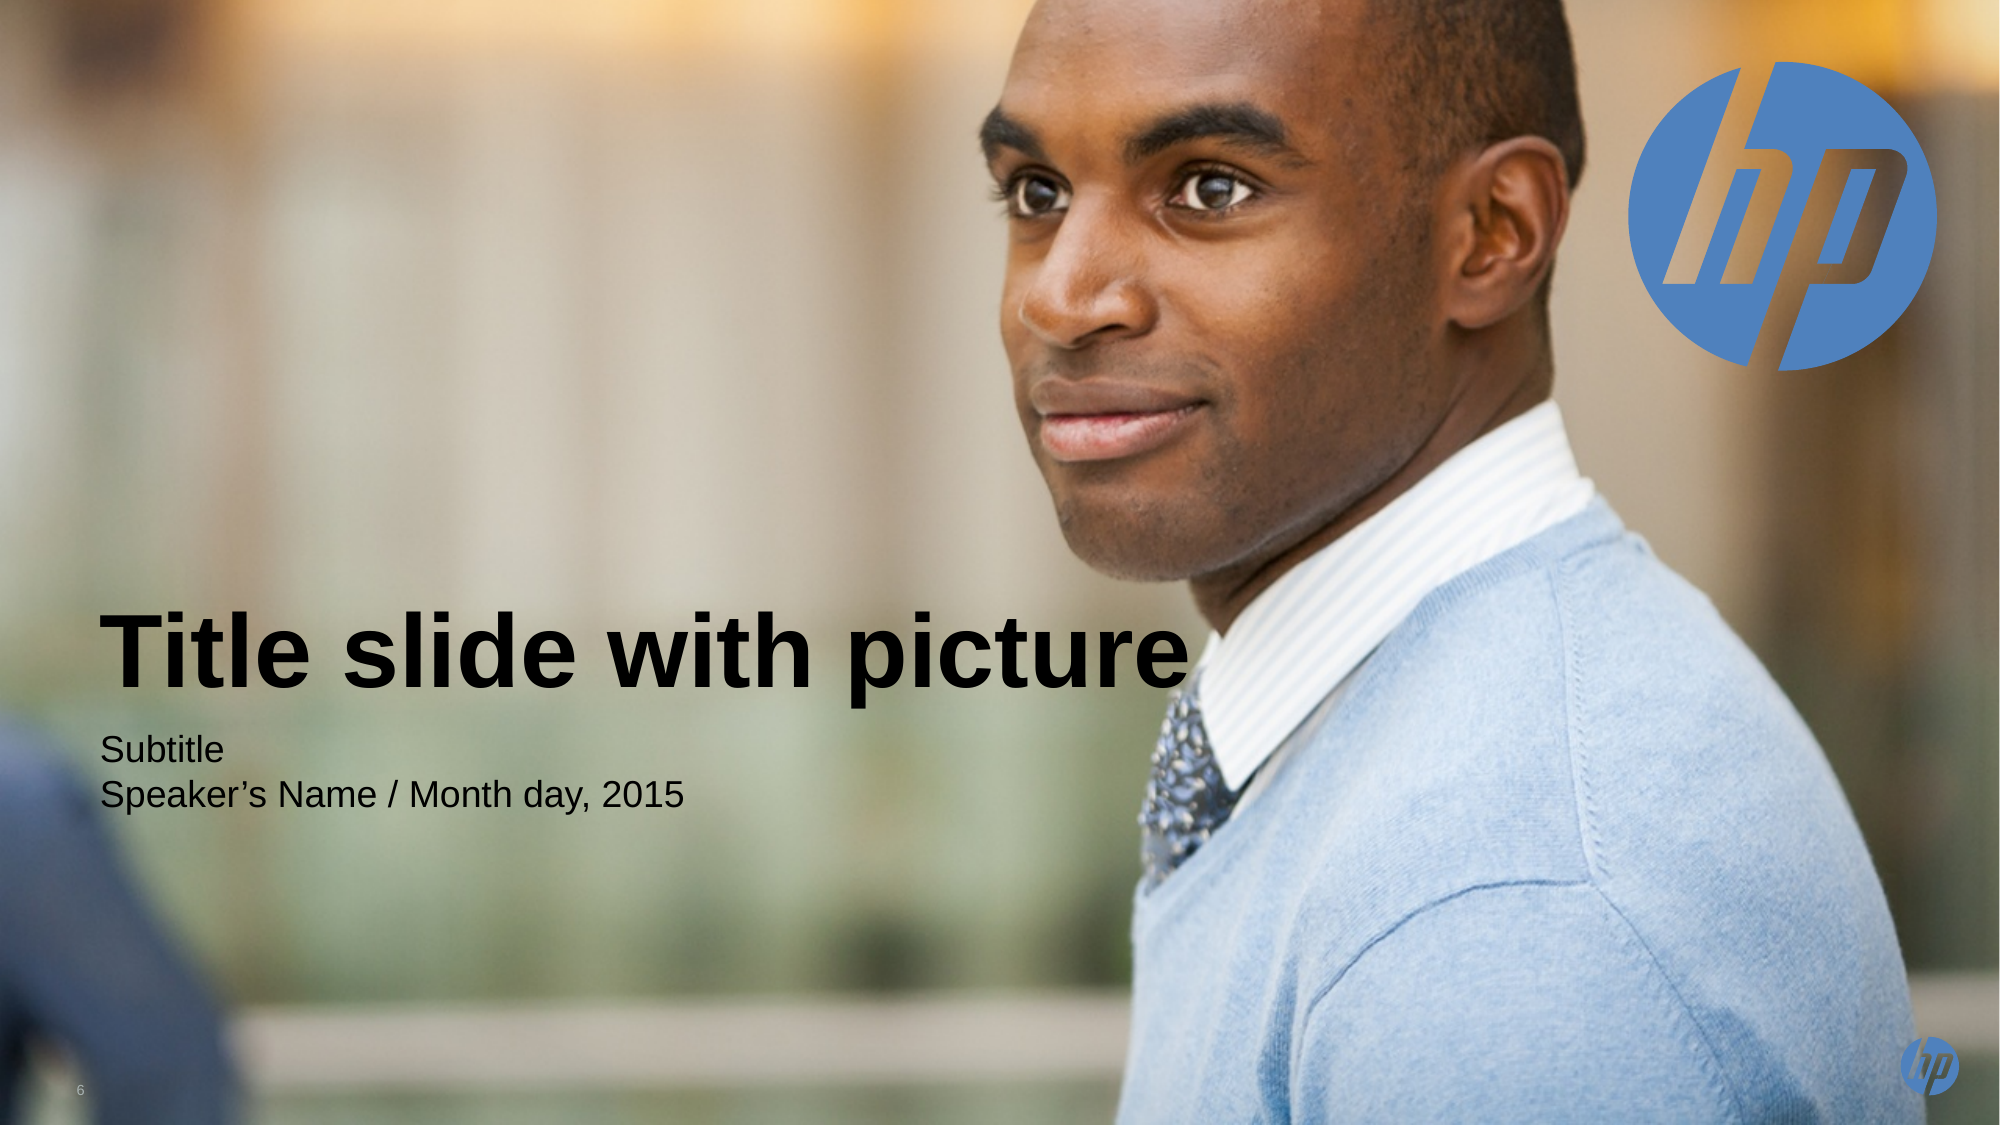

Title slide with picture
Subtitle
Speaker’s Name / Month day, 2015
6